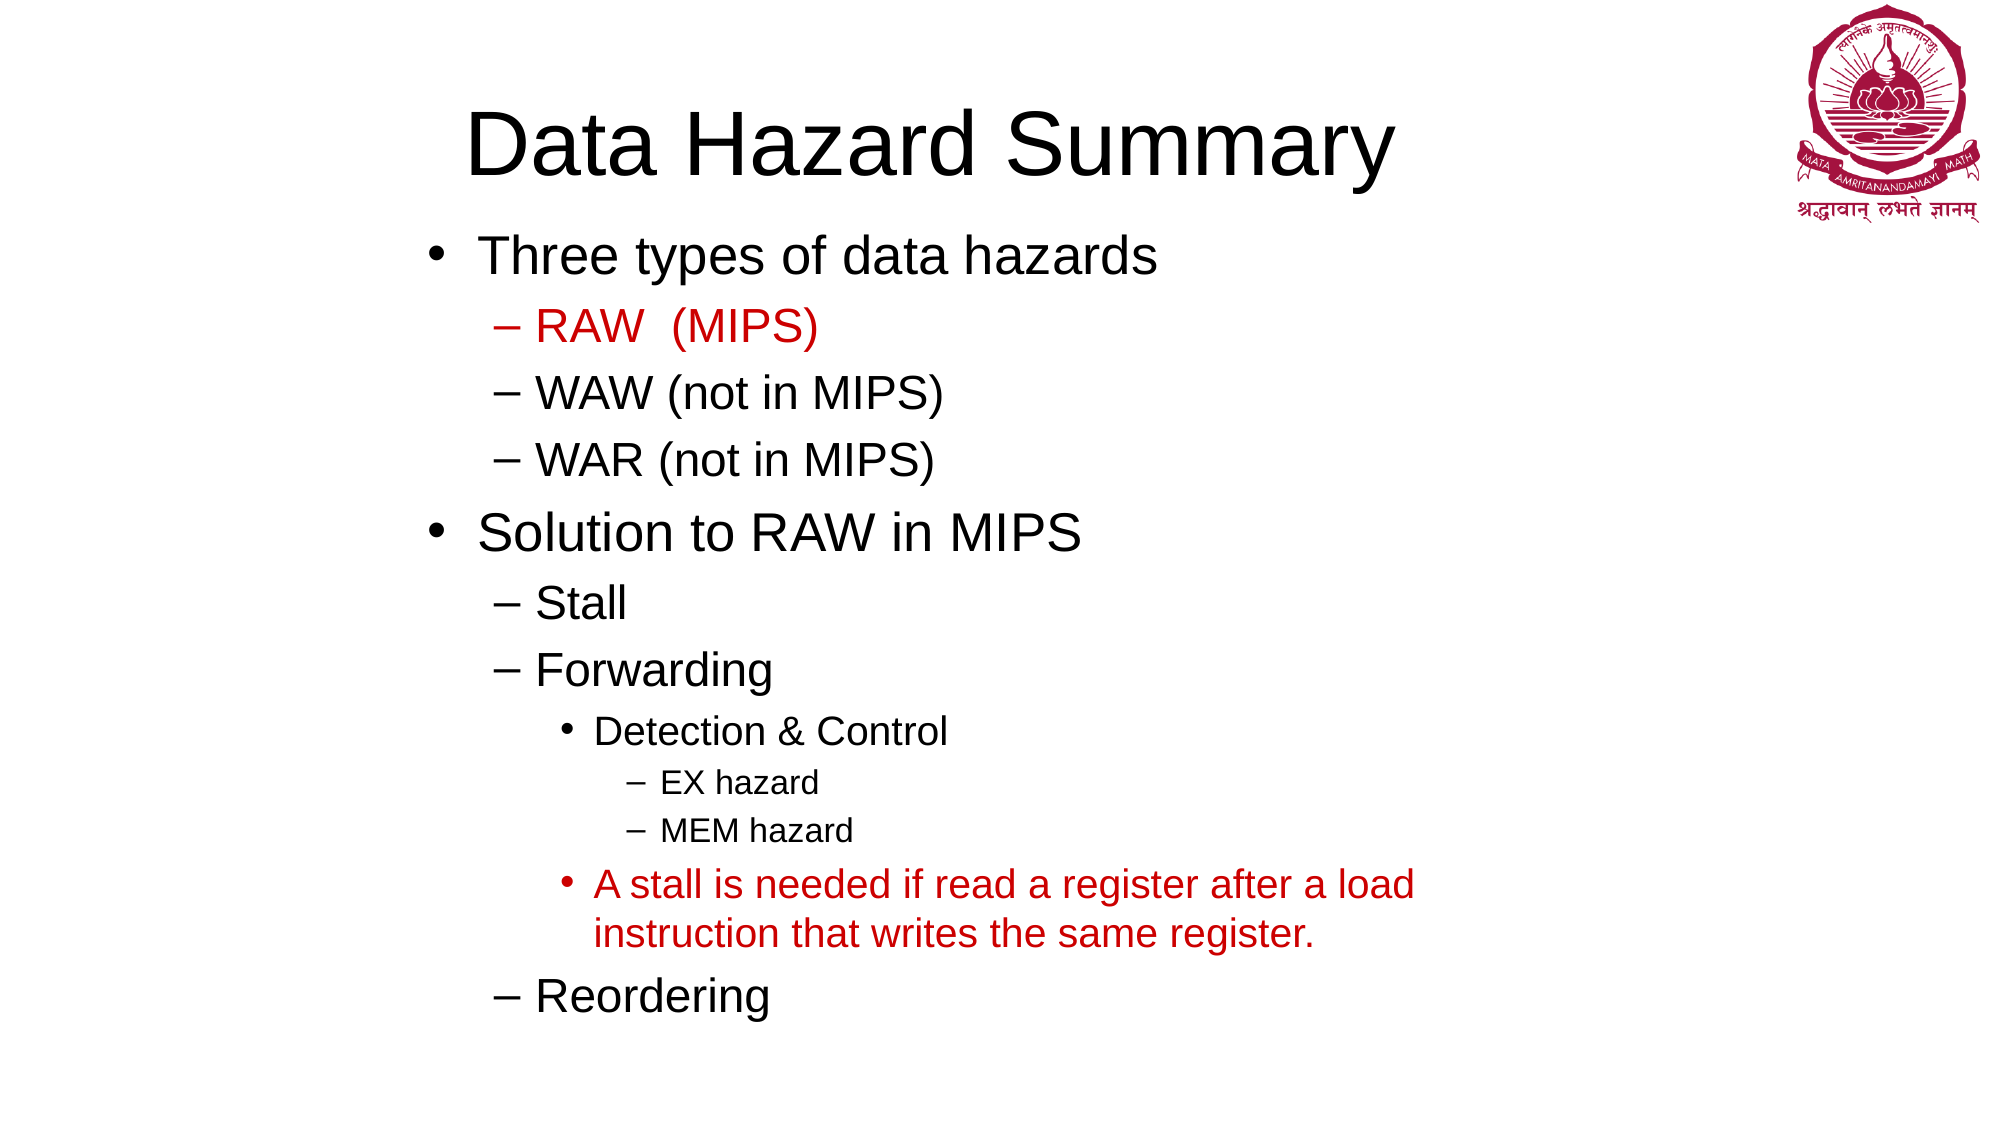

# Data Hazard Summary
Three types of data hazards
RAW  (MIPS)
WAW (not in MIPS)
WAR (not in MIPS)
Solution to RAW in MIPS
Stall
Forwarding
Detection & Control
EX hazard
MEM hazard
A stall is needed if read a register after a load instruction that writes the same register.
Reordering